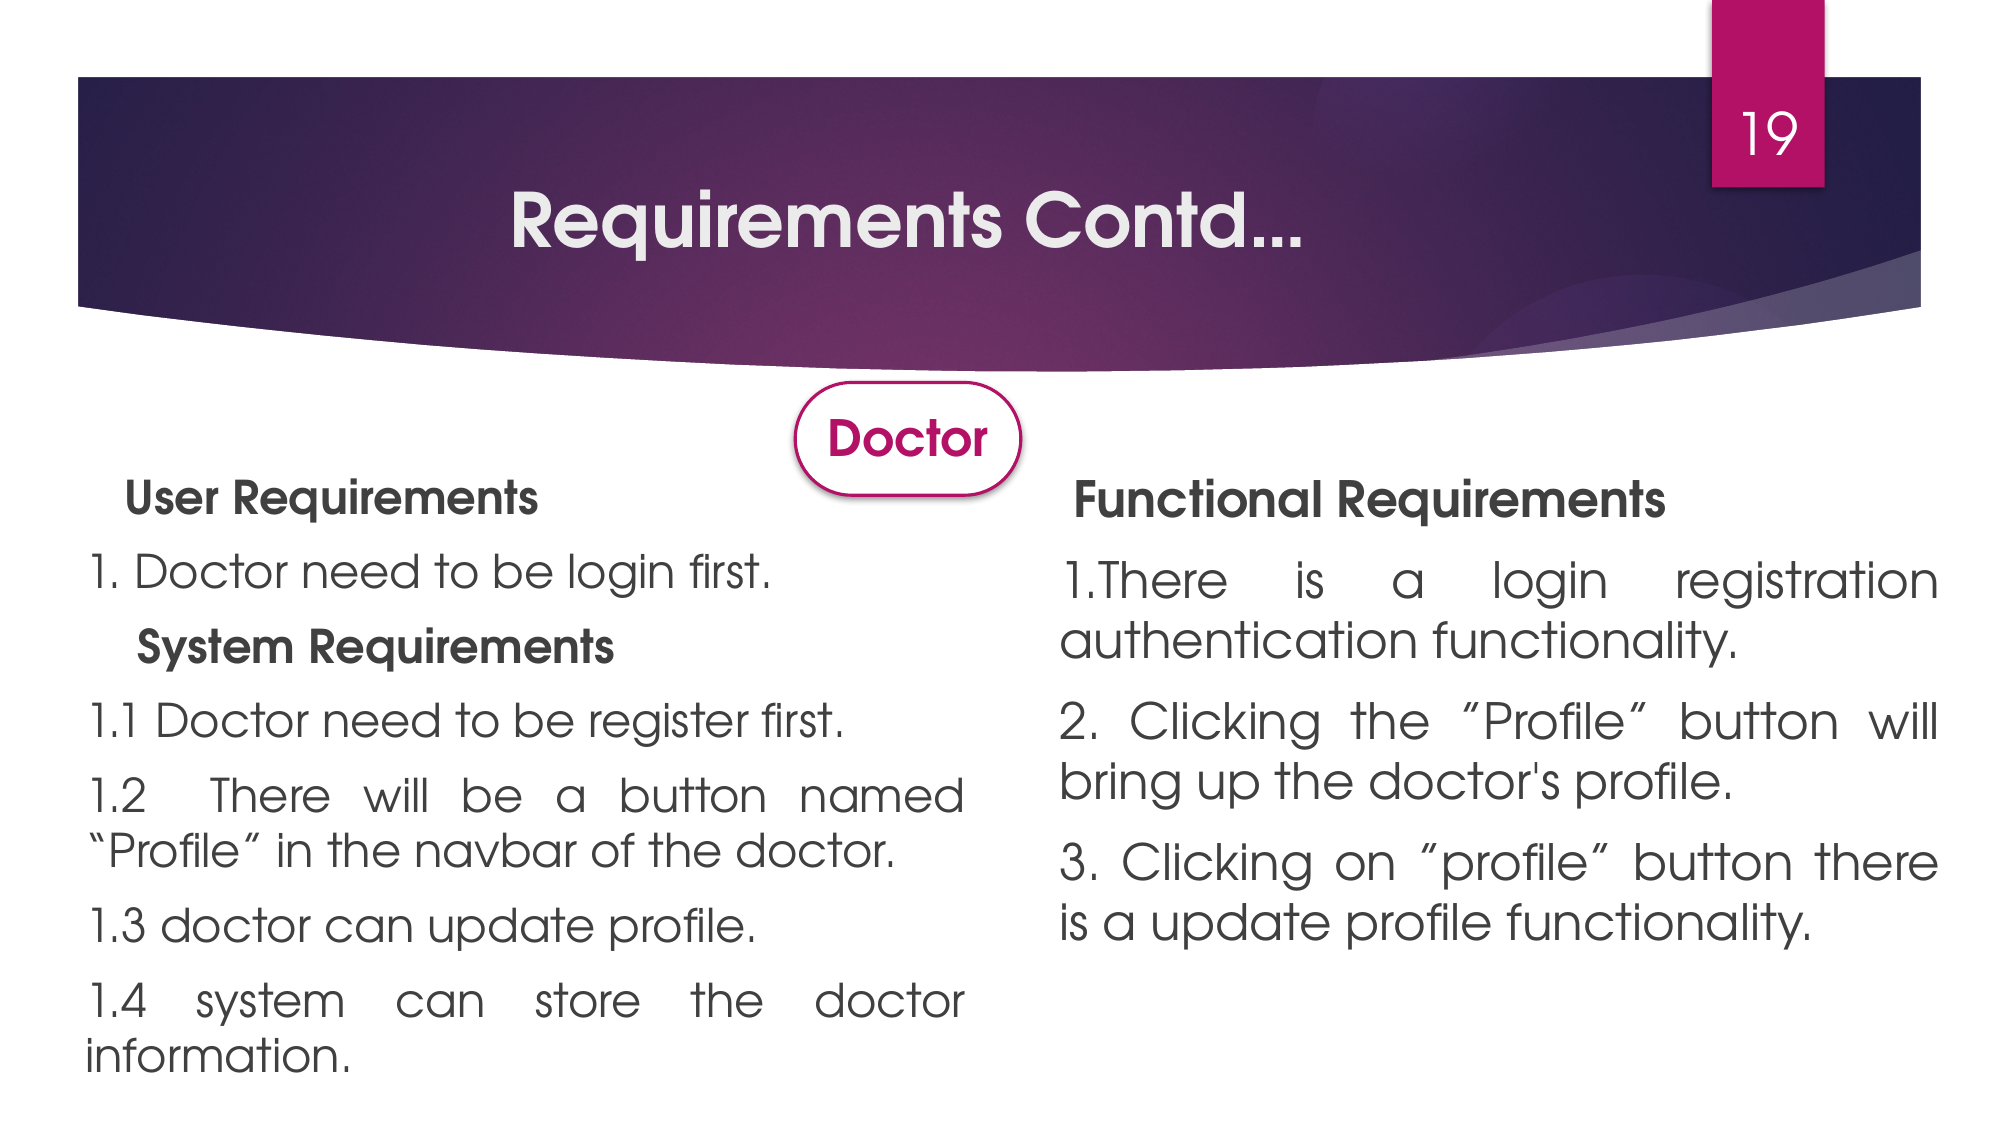

19
# Requirements Contd…
Doctor

   User Requirements
1. Doctor need to be login first.
    System Requirements
1.1 Doctor need to be register first.
1.2  There will be a button named “Profile” in the navbar of the doctor.
1.3 doctor can update profile.
1.4 system can store the doctor information.
 Functional Requirements
1.There is a login registration authentication functionality.
2. Clicking the ”Profile” button will bring up the doctor's profile.
3. Clicking on ”profile” button there is a update profile functionality.